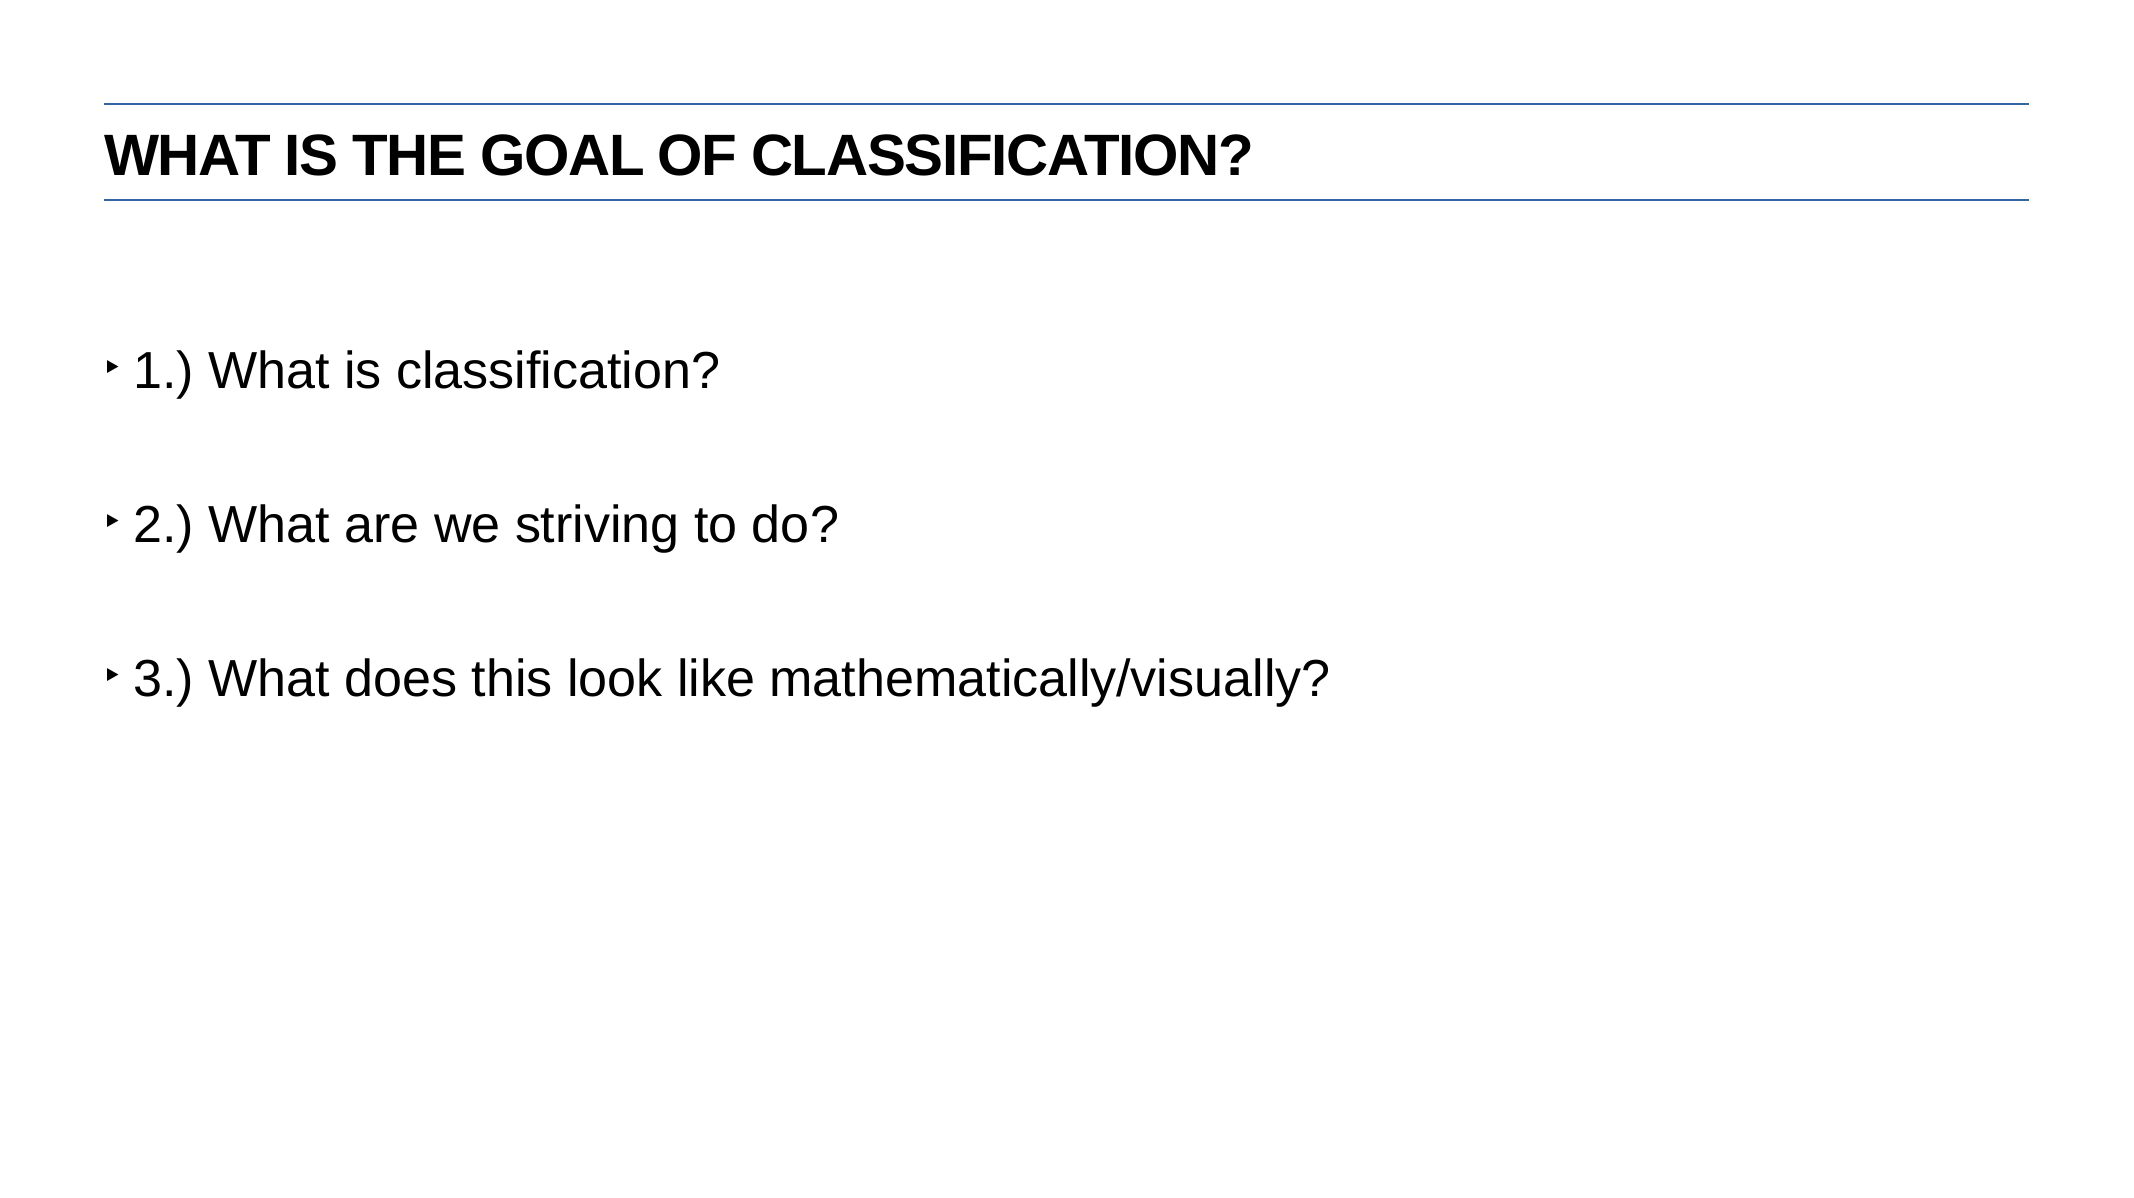

What is the goal of classification?

1.) What is classification?

2.) What are we striving to do?

3.) What does this look like mathematically/visually?